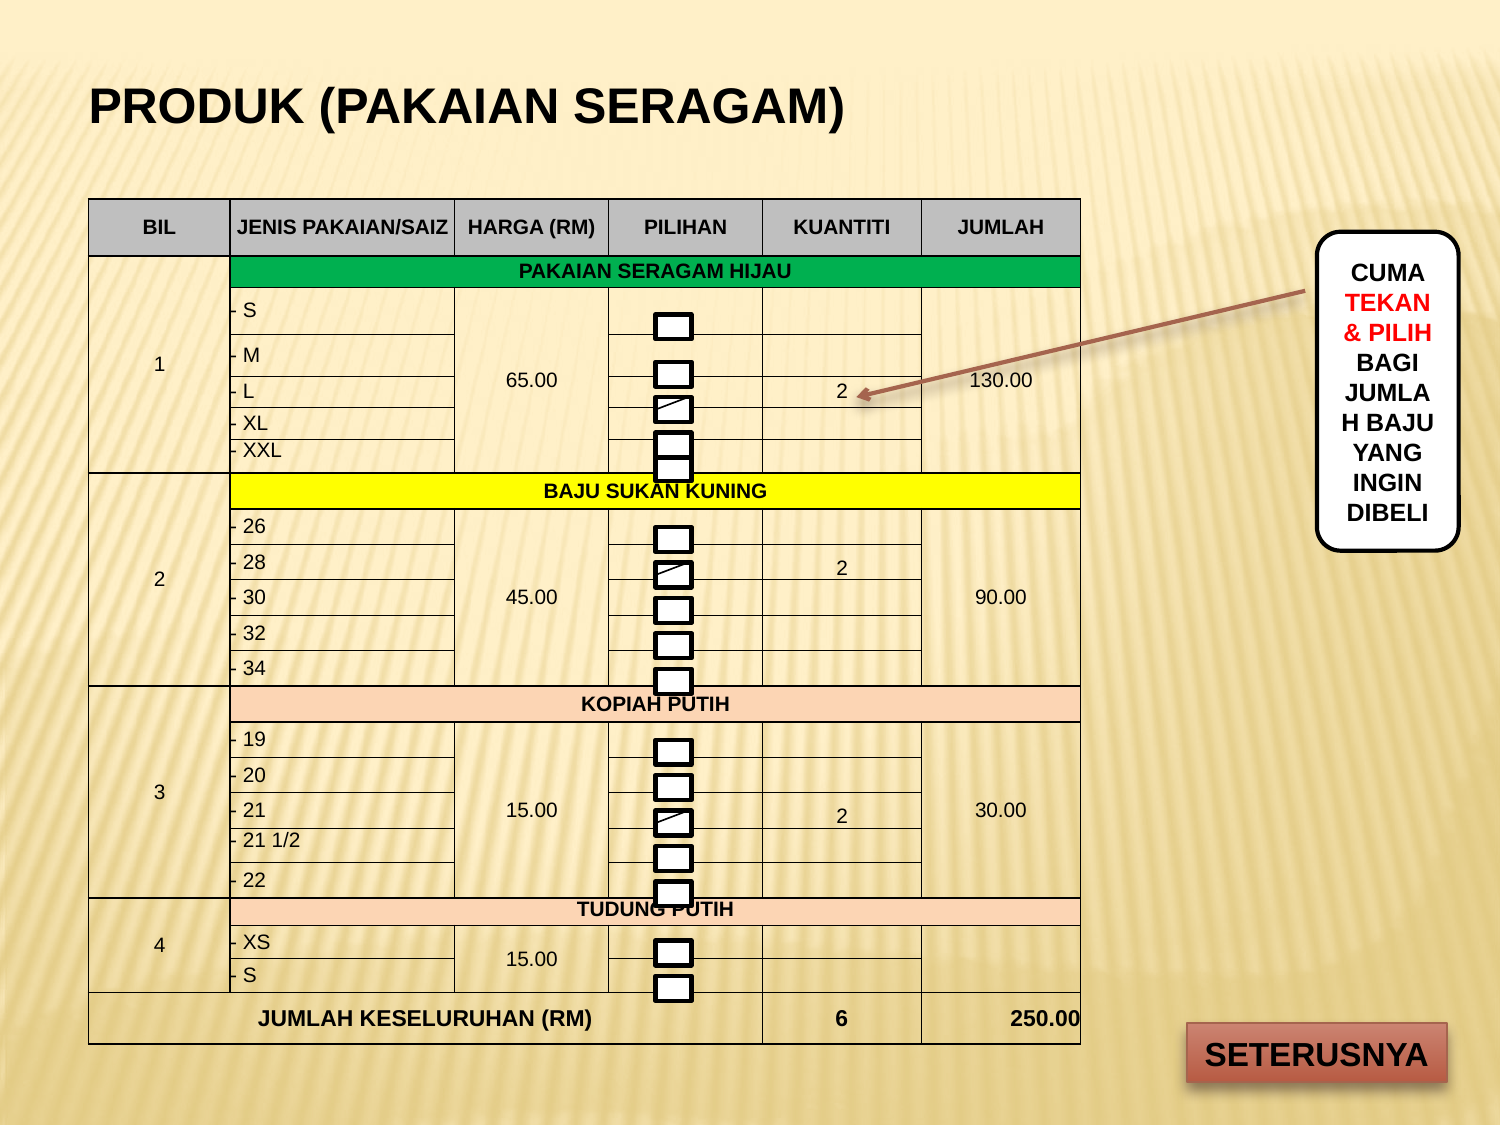

| PRODUK (PAKAIAN SERAGAM) |  |  |  |  |  |
| --- | --- | --- | --- | --- | --- |
|  |  |  |  |  |  |
| BIL | JENIS PAKAIAN/SAIZ | HARGA (RM) | PILIHAN | KUANTITI | JUMLAH |
| 1 | PAKAIAN SERAGAM HIJAU |  |  |  |  |
|  | - S | 65.00 |  |  | 130.00 |
|  | - M |  |  |  |  |
|  | - L |  |  | 2 |  |
|  | - XL |  |  |  |  |
|  | - XXL |  |  |  |  |
| 2 | BAJU SUKAN KUNING |  |  |  |  |
|  | - 26 | 45.00 |  |  | 90.00 |
|  | - 28 |  |  | 2 |  |
|  | - 30 |  |  |  |  |
|  | - 32 |  |  |  |  |
|  | - 34 |  |  |  |  |
| 3 | KOPIAH PUTIH |  |  |  |  |
|  | - 19 | 15.00 |  |  | 30.00 |
|  | - 20 |  |  |  |  |
|  | - 21 |  |  | 2 |  |
|  | - 21 1/2 |  |  |  |  |
|  | - 22 |  |  |  |  |
| 4 | TUDUNG PUTIH |  |  |  |  |
|  | - XS | 15.00 |  |  |  |
|  | - S |  |  |  |  |
| JUMLAH KESELURUHAN (RM) |  |  |  | 6 | 250.00 |
CUMA TEKAN & PILIH BAGI JUMLAH BAJU YANG INGIN DIBELI

SETERUSNYA